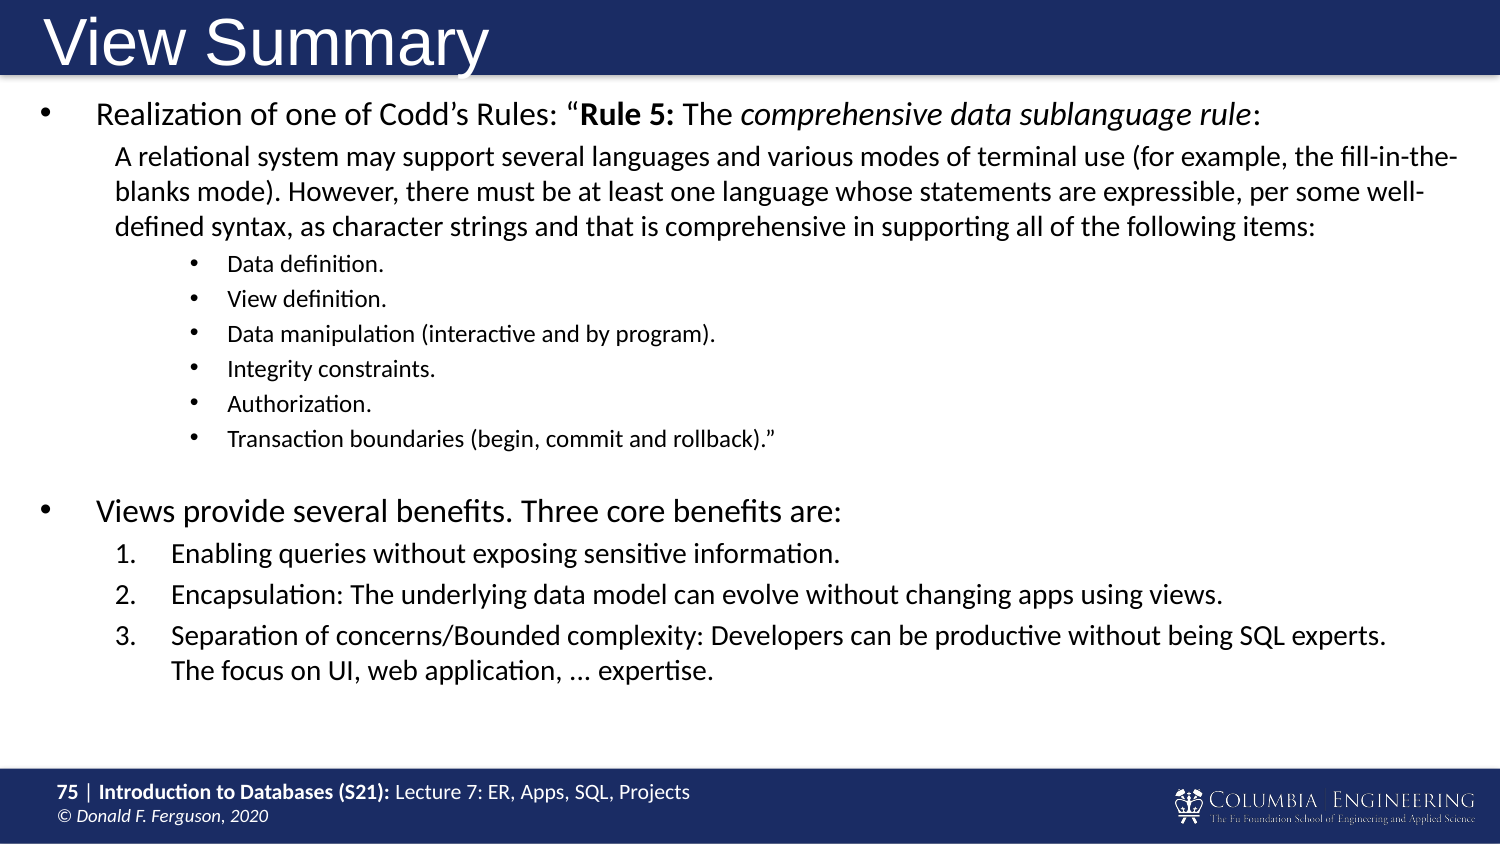

# View Summary
Realization of one of Codd’s Rules: “Rule 5: The comprehensive data sublanguage rule:
A relational system may support several languages and various modes of terminal use (for example, the fill-in-the-blanks mode). However, there must be at least one language whose statements are expressible, per some well-defined syntax, as character strings and that is comprehensive in supporting all of the following items:
Data definition.
View definition.
Data manipulation (interactive and by program).
Integrity constraints.
Authorization.
Transaction boundaries (begin, commit and rollback).”
Views provide several benefits. Three core benefits are:
Enabling queries without exposing sensitive information.
Encapsulation: The underlying data model can evolve without changing apps using views.
Separation of concerns/Bounded complexity: Developers can be productive without being SQL experts.
The focus on UI, web application, ... expertise.